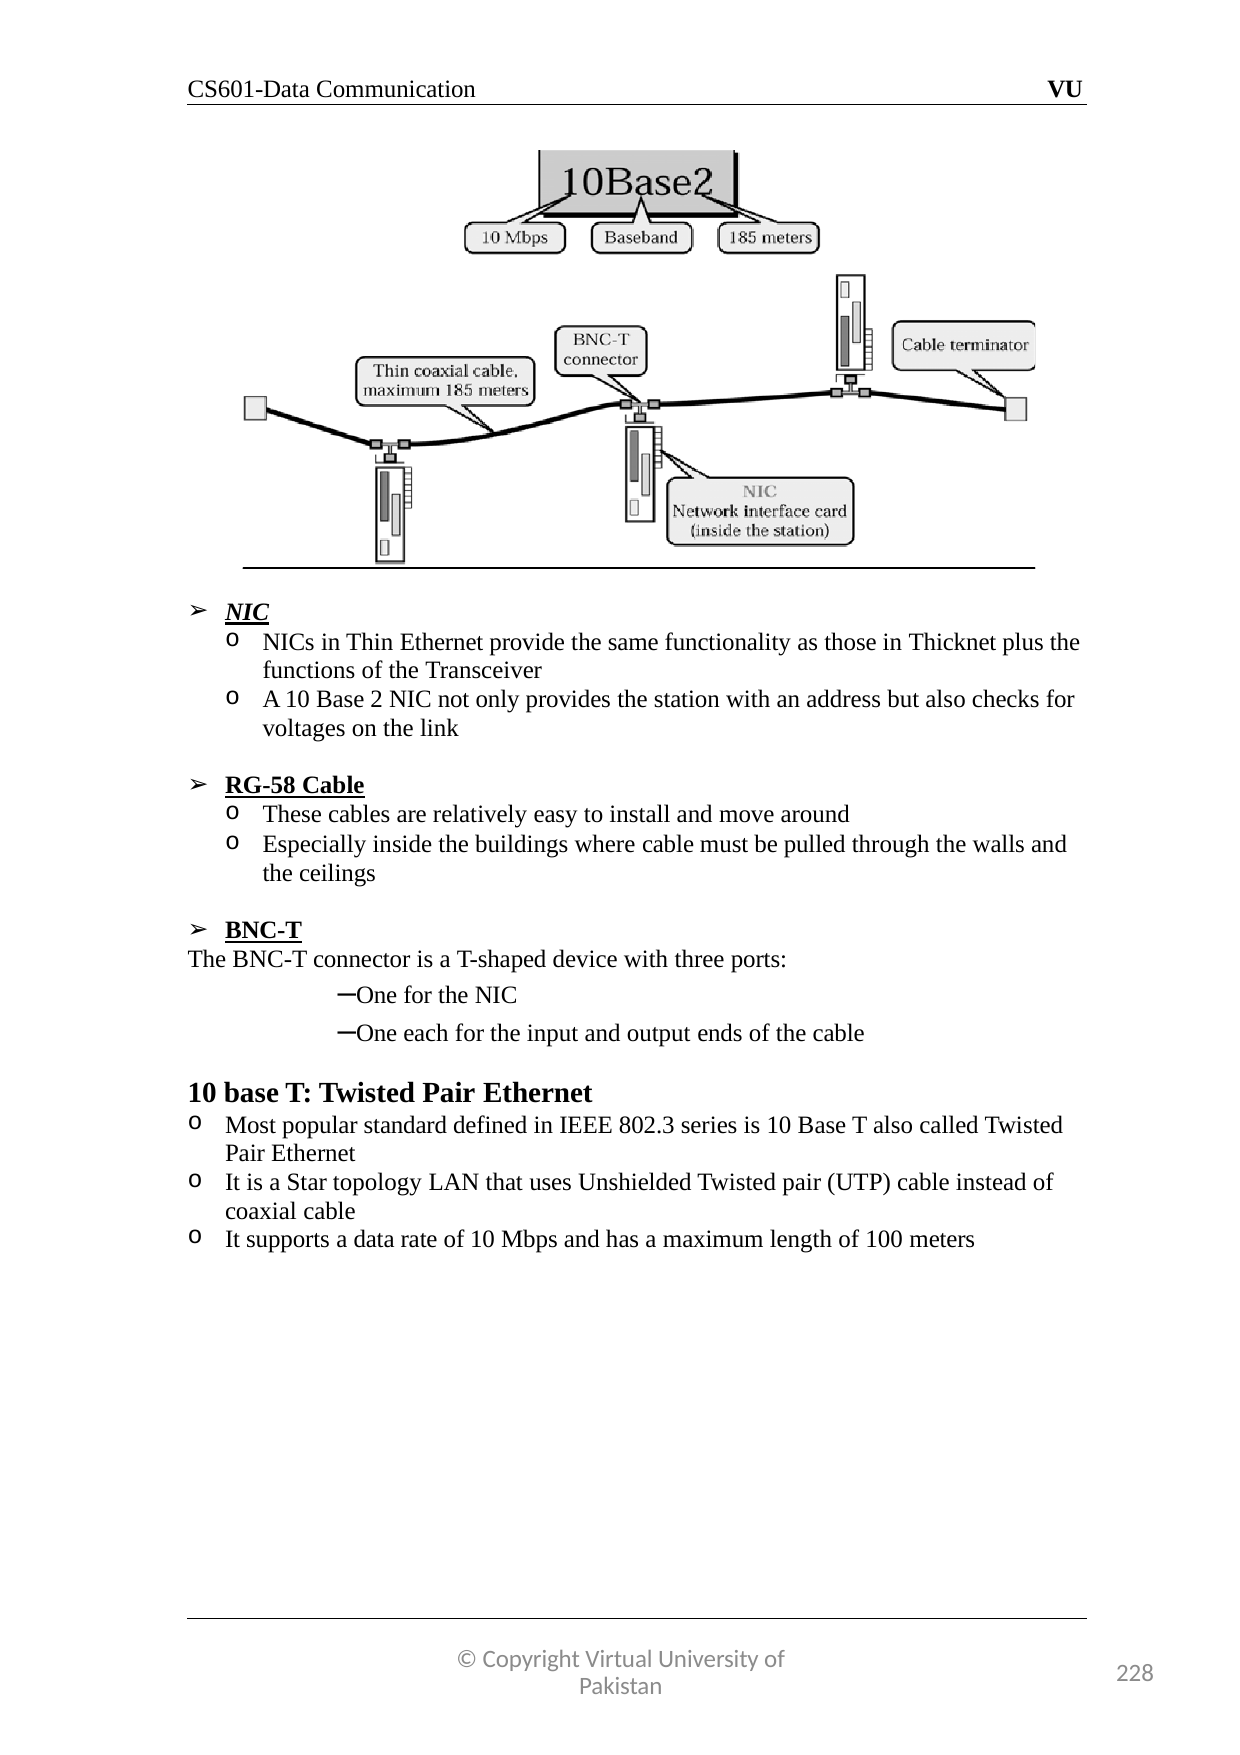

CS601-Data Communication
VU

NIC
NICs in Thin Ethernet provide the same functionality as those in Thicknet plus the  functions of the Transceiver
A 10 Base 2 NIC not only provides the station with an address but also checks for  voltages on the link

RG-58 Cable
These cables are relatively easy to install and move around
Especially inside the buildings where cable must be pulled through the walls and  the ceilings

BNC-T
The BNC-T connector is a T-shaped device with three ports:
–One for the NIC
–One each for the input and output ends of the cable
10 base T: Twisted Pair Ethernet
Most popular standard defined in IEEE 802.3 series is 10 Base T also called Twisted  Pair Ethernet
It is a Star topology LAN that uses Unshielded Twisted pair (UTP) cable instead of  coaxial cable
It supports a data rate of 10 Mbps and has a maximum length of 100 meters

© Copyright Virtual University of Pakistan
228